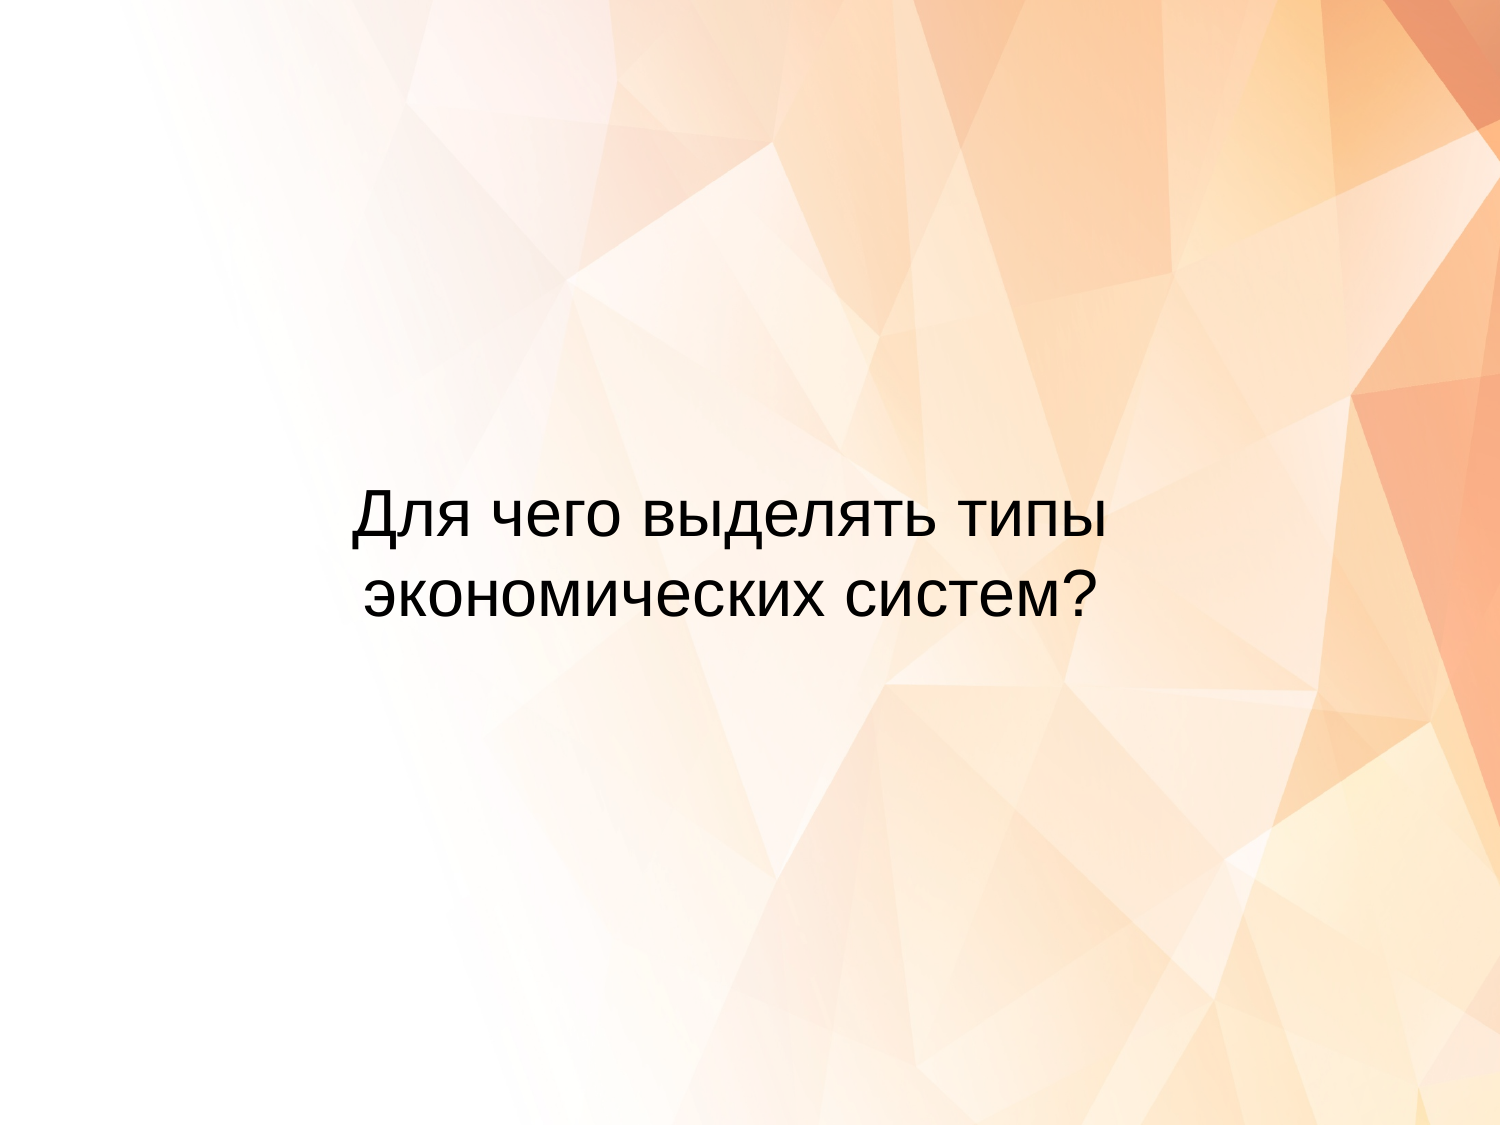

# Для чего выделять типы экономических систем?